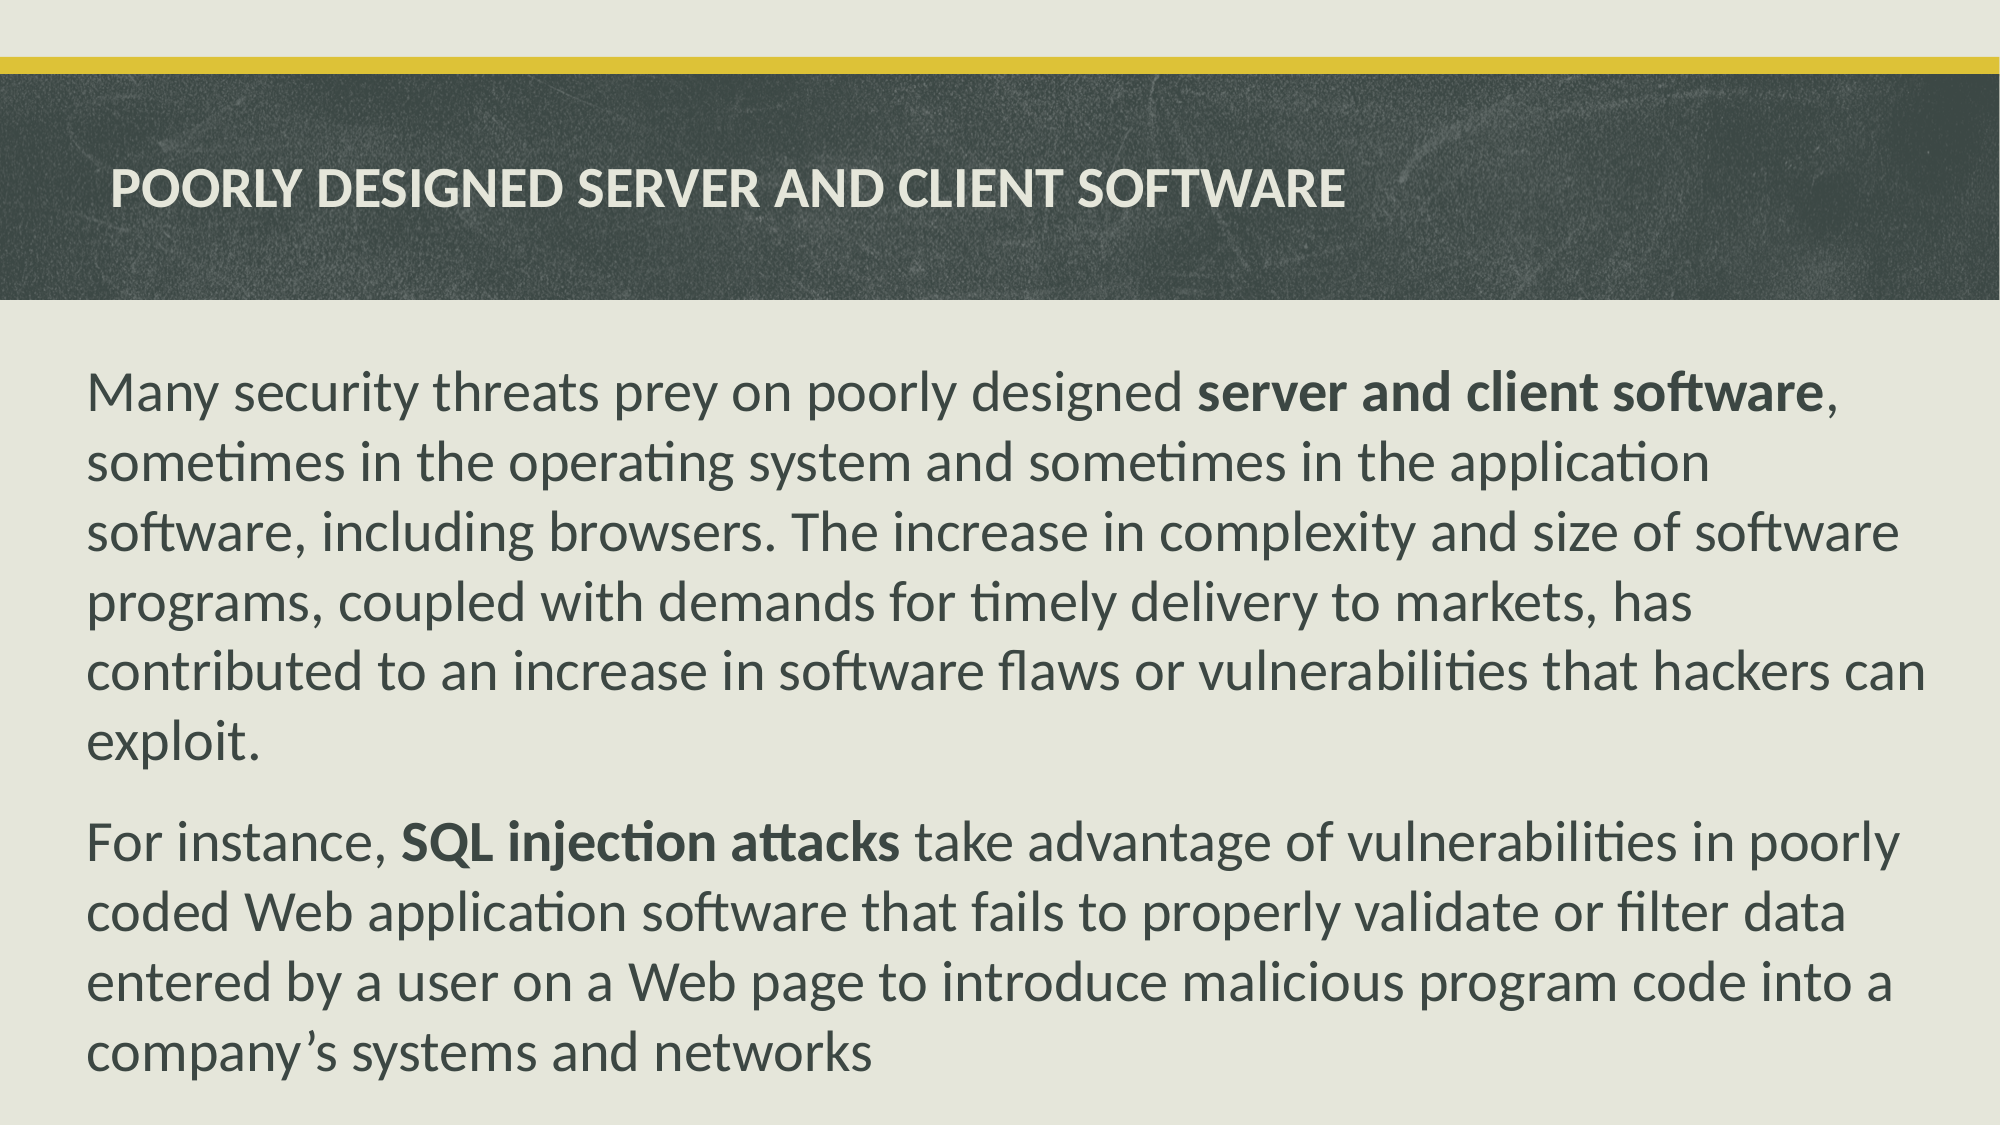

# POORLY DESIGNED SERVER AND CLIENT SOFTWARE
Many security threats prey on poorly designed server and client software, sometimes in the operating system and sometimes in the application software, including browsers. The increase in complexity and size of software programs, coupled with demands for timely delivery to markets, has contributed to an increase in software flaws or vulnerabilities that hackers can exploit.
For instance, SQL injection attacks take advantage of vulnerabilities in poorly coded Web application software that fails to properly validate or filter data entered by a user on a Web page to introduce malicious program code into a company’s systems and networks